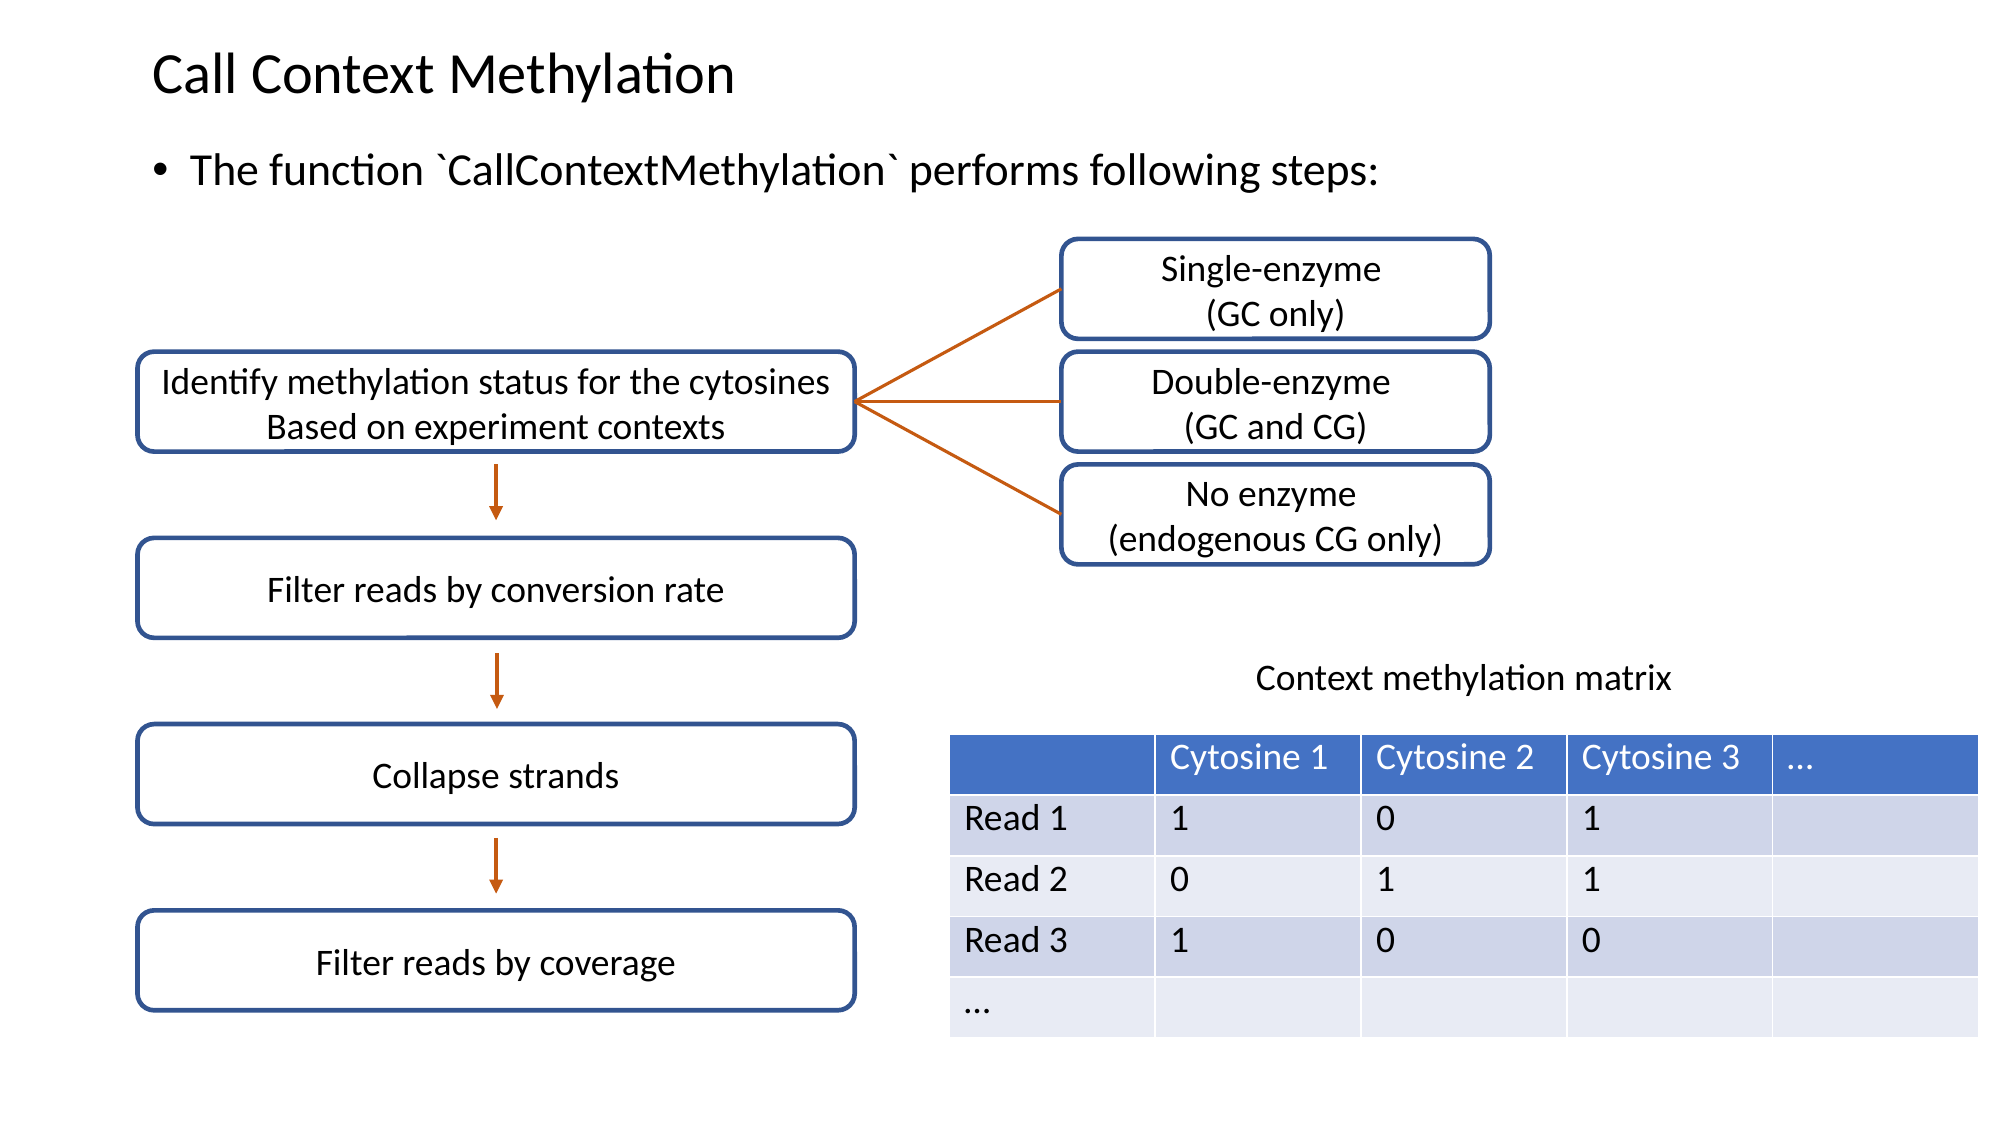

# Call Context Methylation
The function `CallContextMethylation` performs following steps:

Single-enzyme
(GC only)
Identify methylation status for the cytosines
Based on experiment contexts
Double-enzyme
(GC and CG)
No enzyme
(endogenous CG only)
Filter reads by conversion rate
Context methylation matrix
Collapse strands
|  | Cytosine 1 | Cytosine 2 | Cytosine 3 | … |
| --- | --- | --- | --- | --- |
| Read 1 | 1 | 0 | 1 |  |
| Read 2 | 0 | 1 | 1 |  |
| Read 3 | 1 | 0 | 0 |  |
| … |  |  |  |  |
Filter reads by coverage